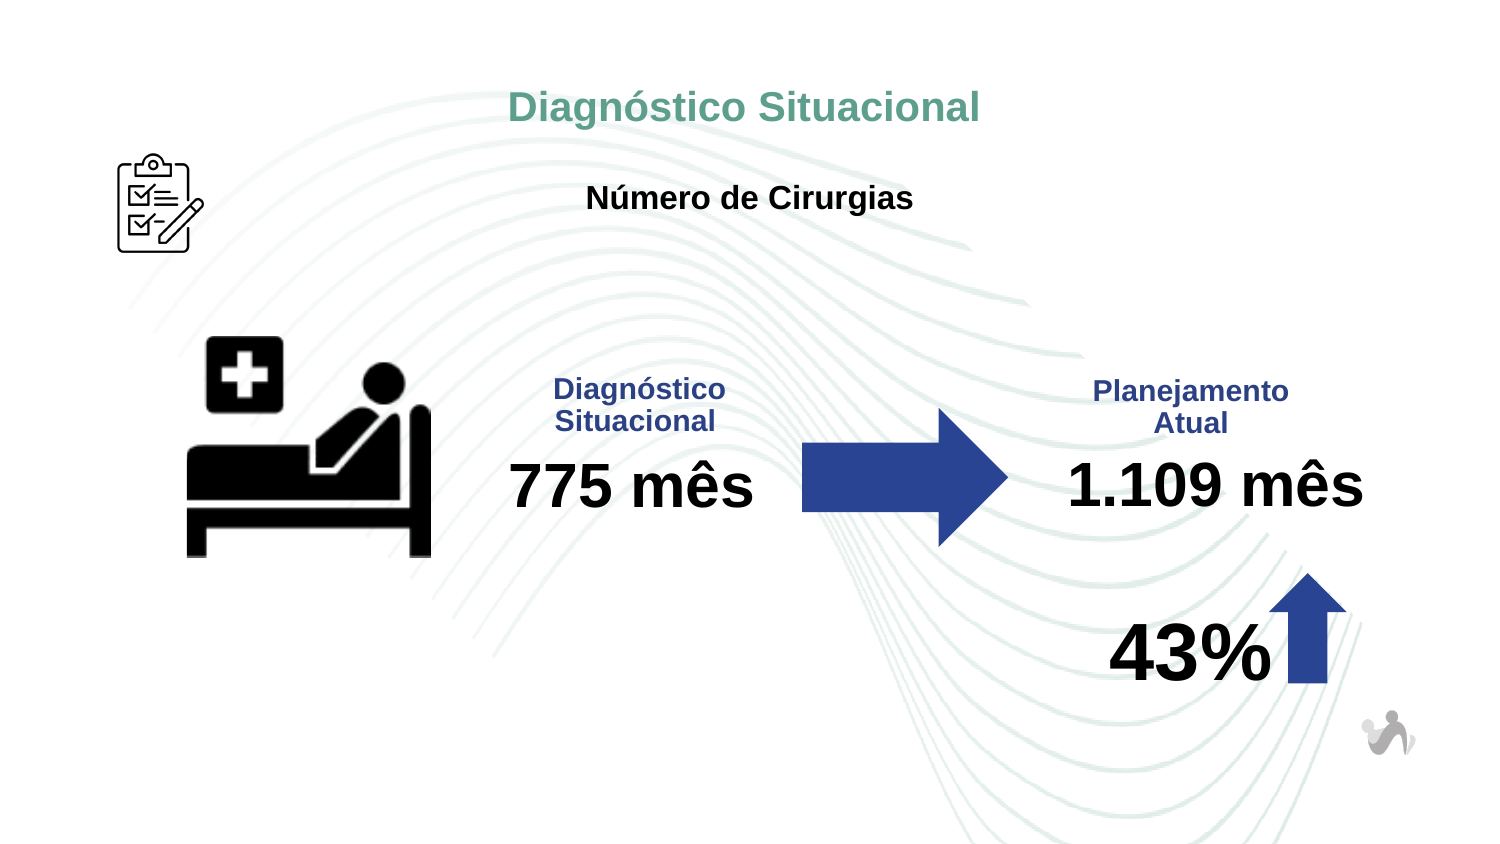

Diagnóstico Situacional

Número de Cirurgias

Diagnóstico Situacional
Planejamento Atual

1.109 mês
775 mês
43%